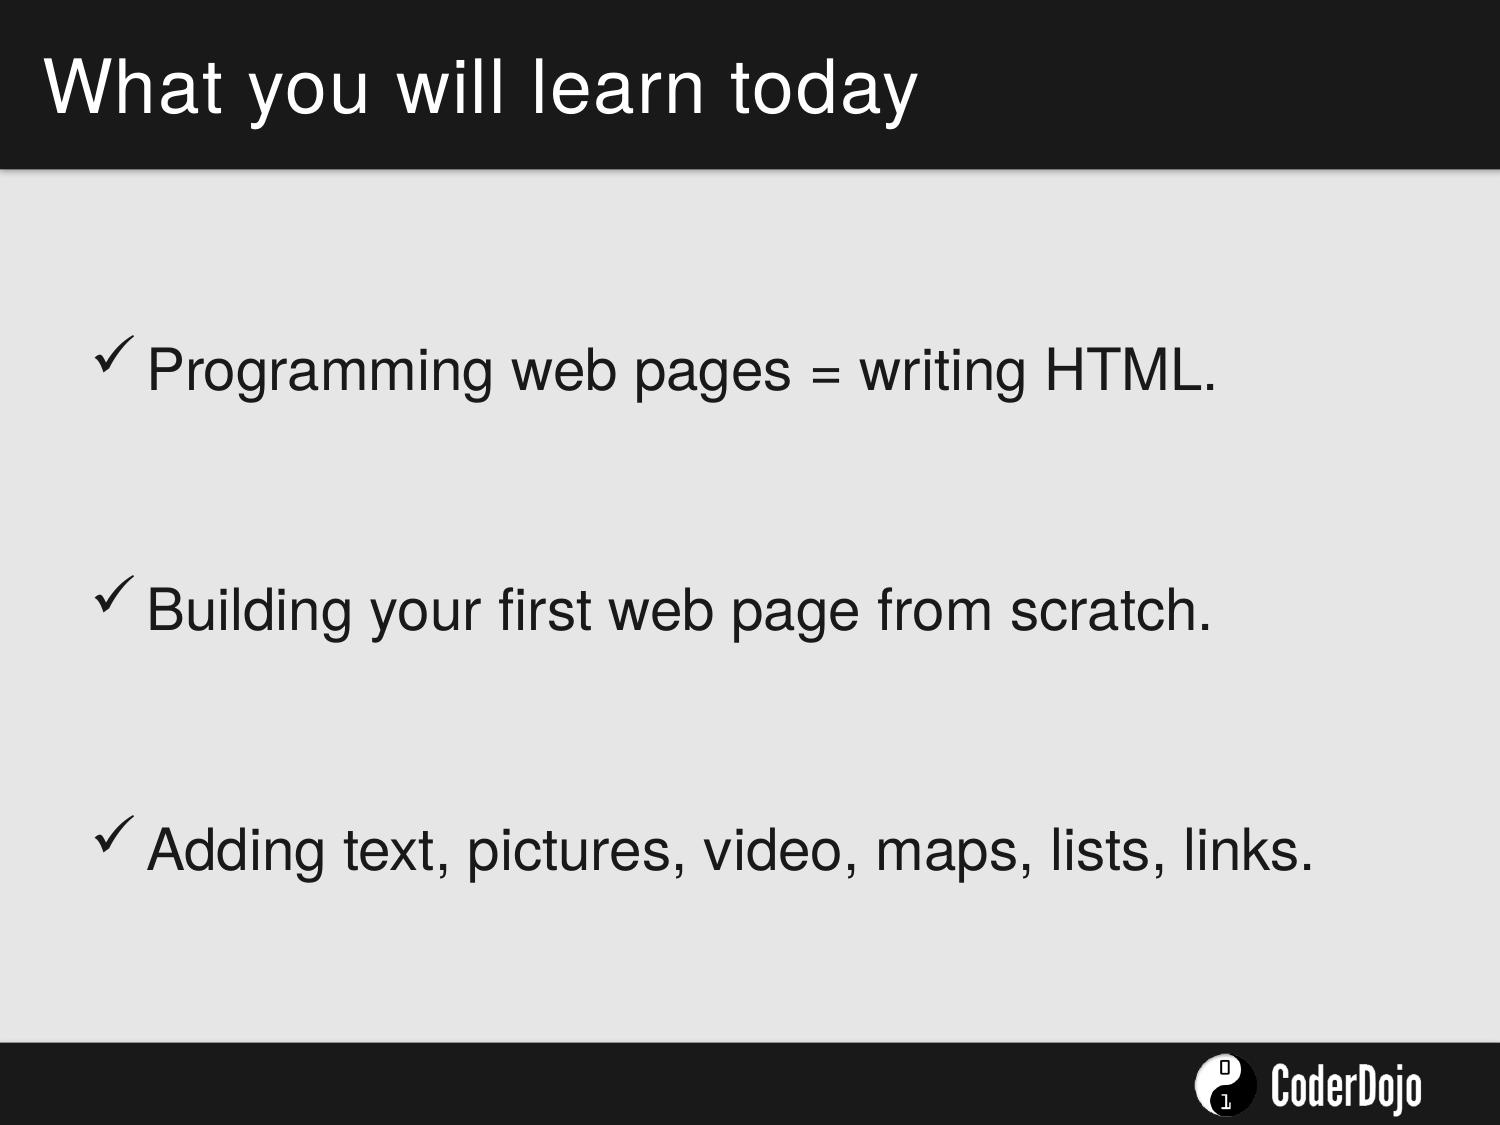

# What you will learn today

Programming web pages = writing HTML.

Building your first web page from scratch.

Adding text, pictures, video, maps, lists, links.